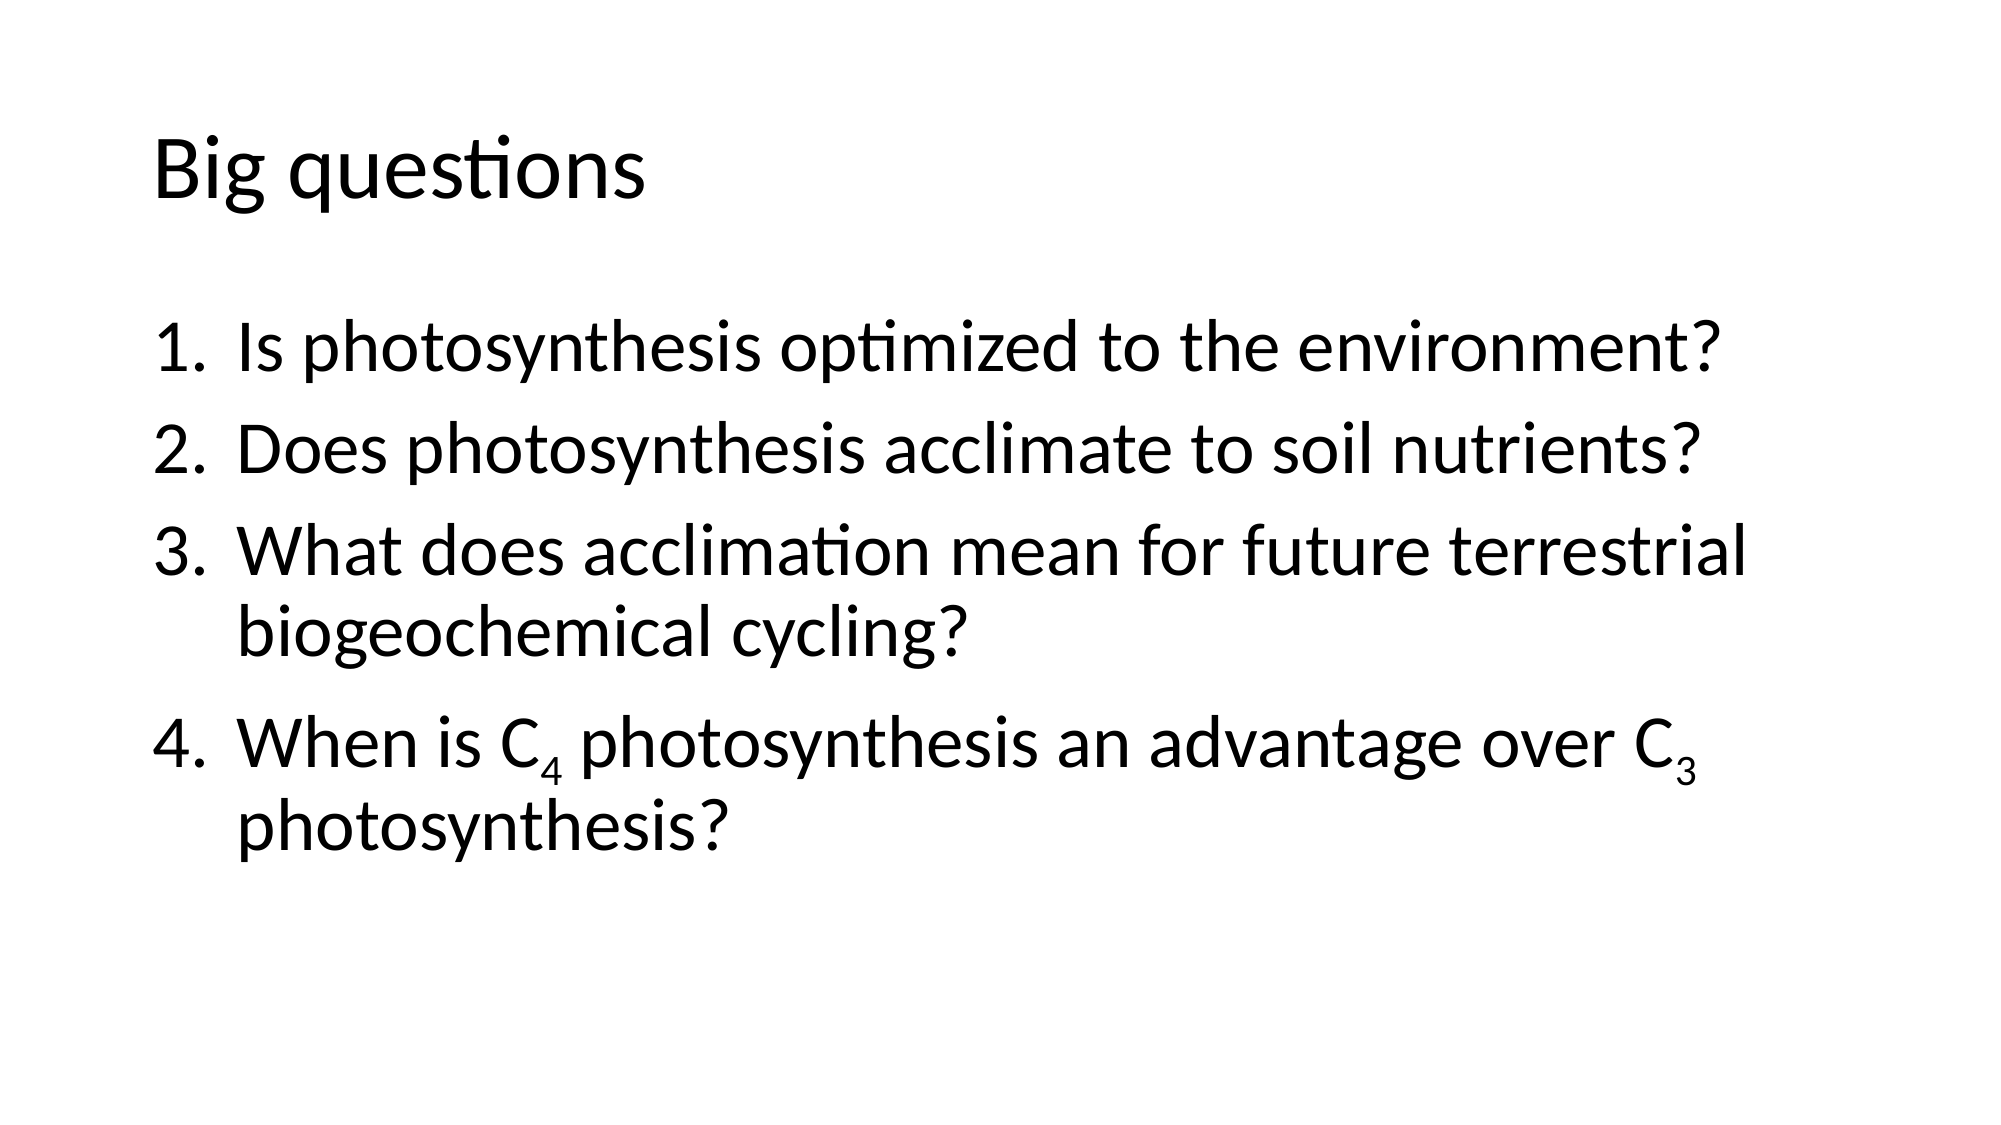

# Big questions
Is photosynthesis optimized to the environment?
Does photosynthesis acclimate to soil nutrients?
What does acclimation mean for future terrestrial biogeochemical cycling?
When is C4 photosynthesis an advantage over C3 photosynthesis?